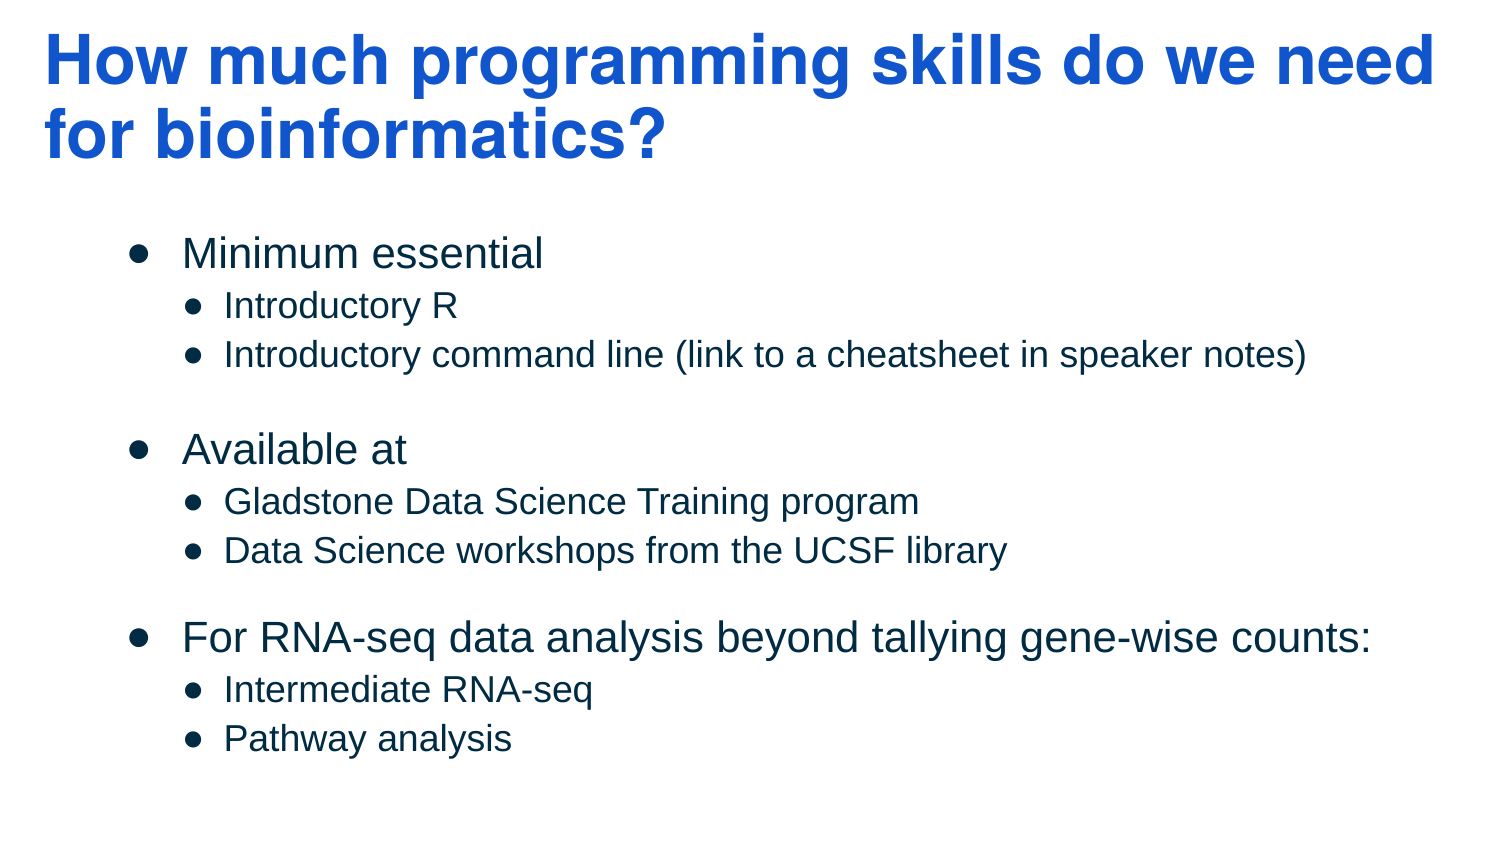

How much programming skills do we need for bioinformatics?
Minimum essential
Introductory R
Introductory command line (link to a cheatsheet in speaker notes)

Available at
Gladstone Data Science Training program
Data Science workshops from the UCSF library

For RNA-seq data analysis beyond tallying gene-wise counts:
Intermediate RNA-seq
Pathway analysis